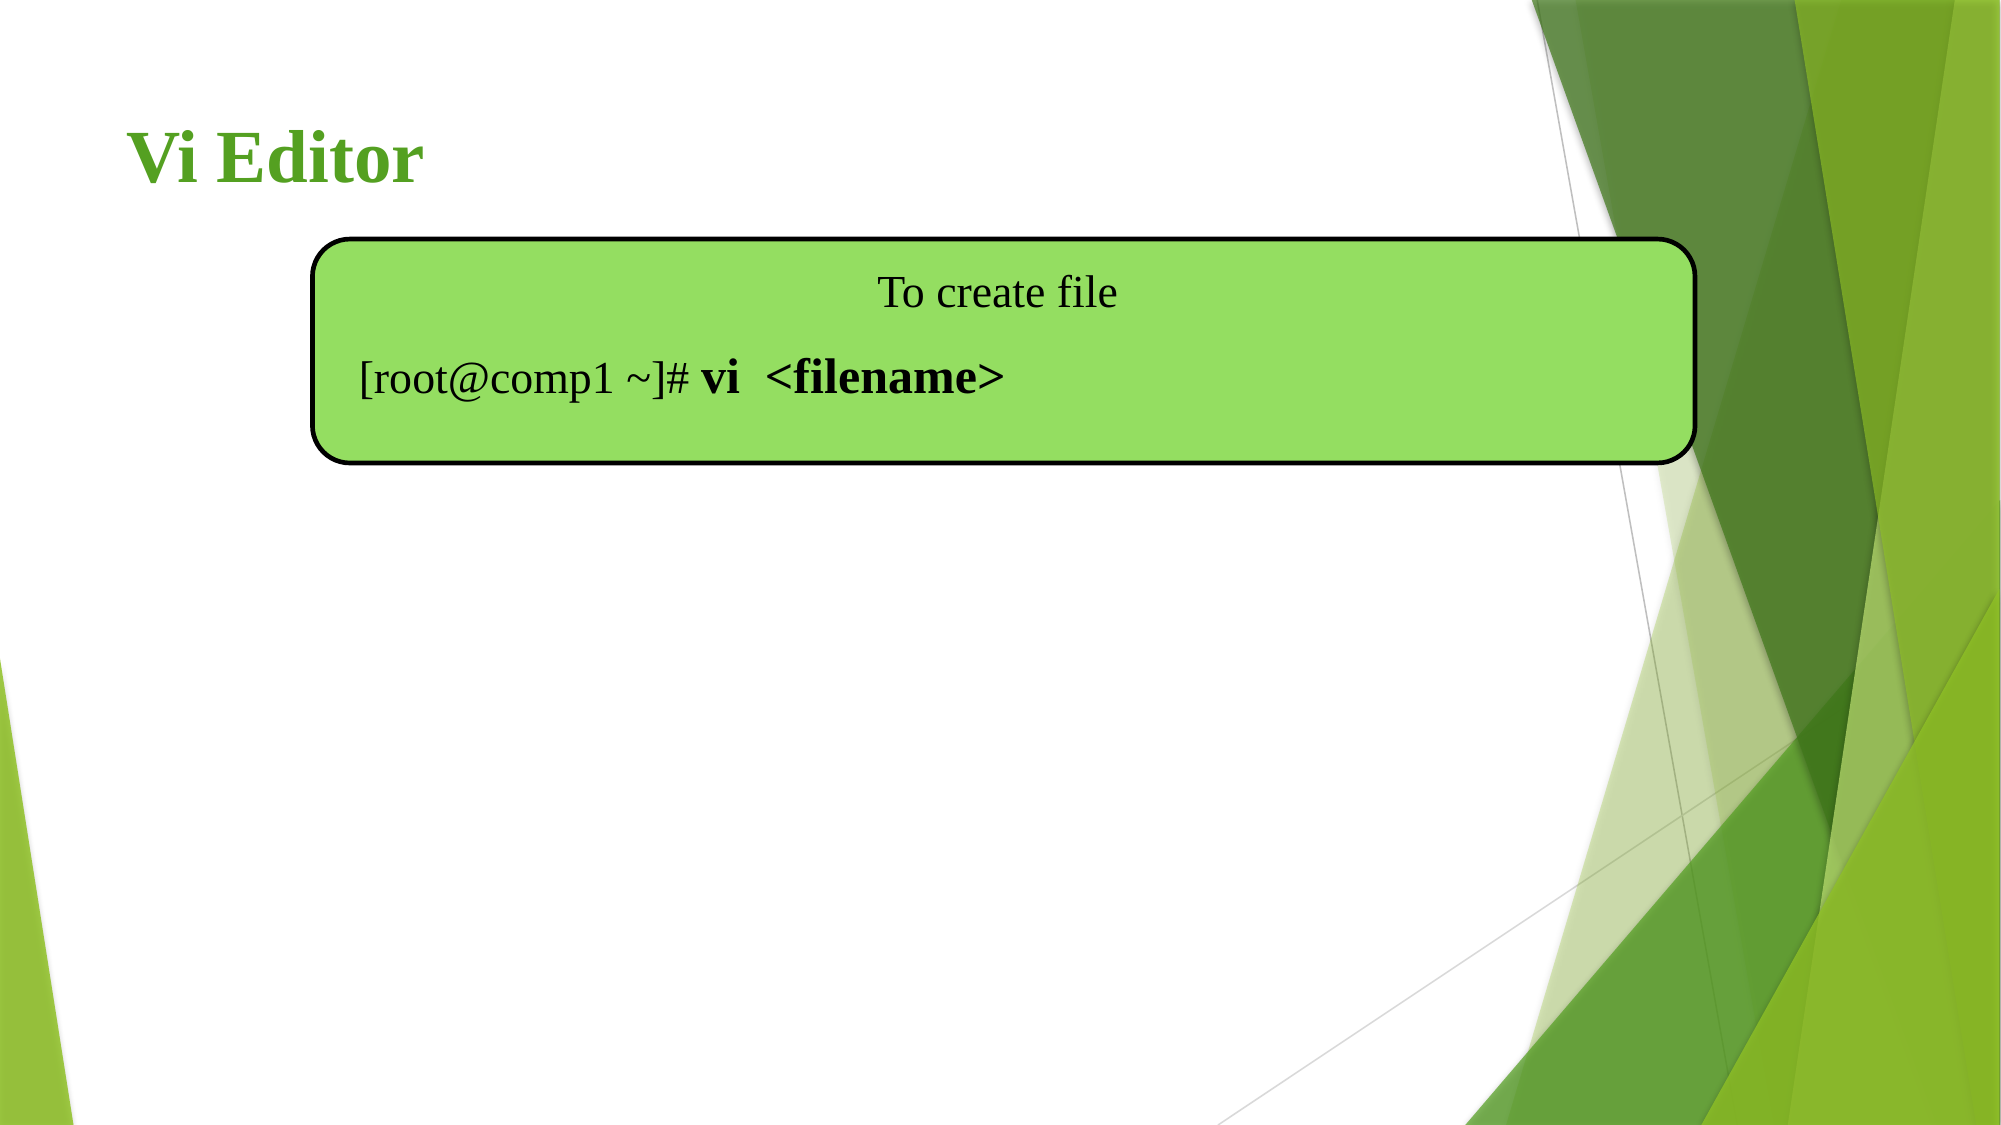

# Vi Editor

To create file
[root@comp1 ~]# vi  <filename>